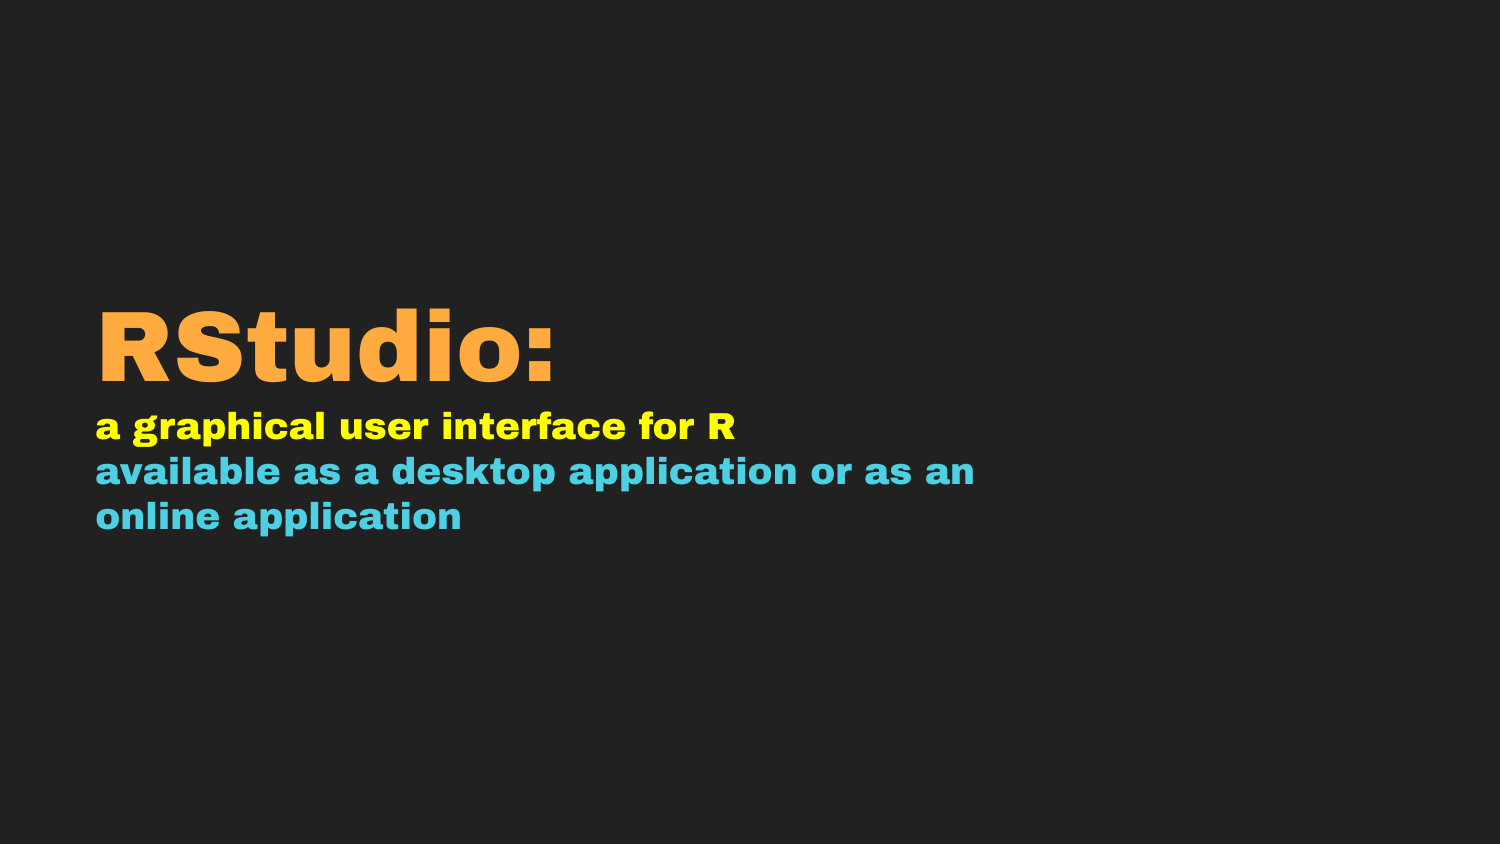

# RStudio: a graphical user interface for R
available as a desktop application or as an online application